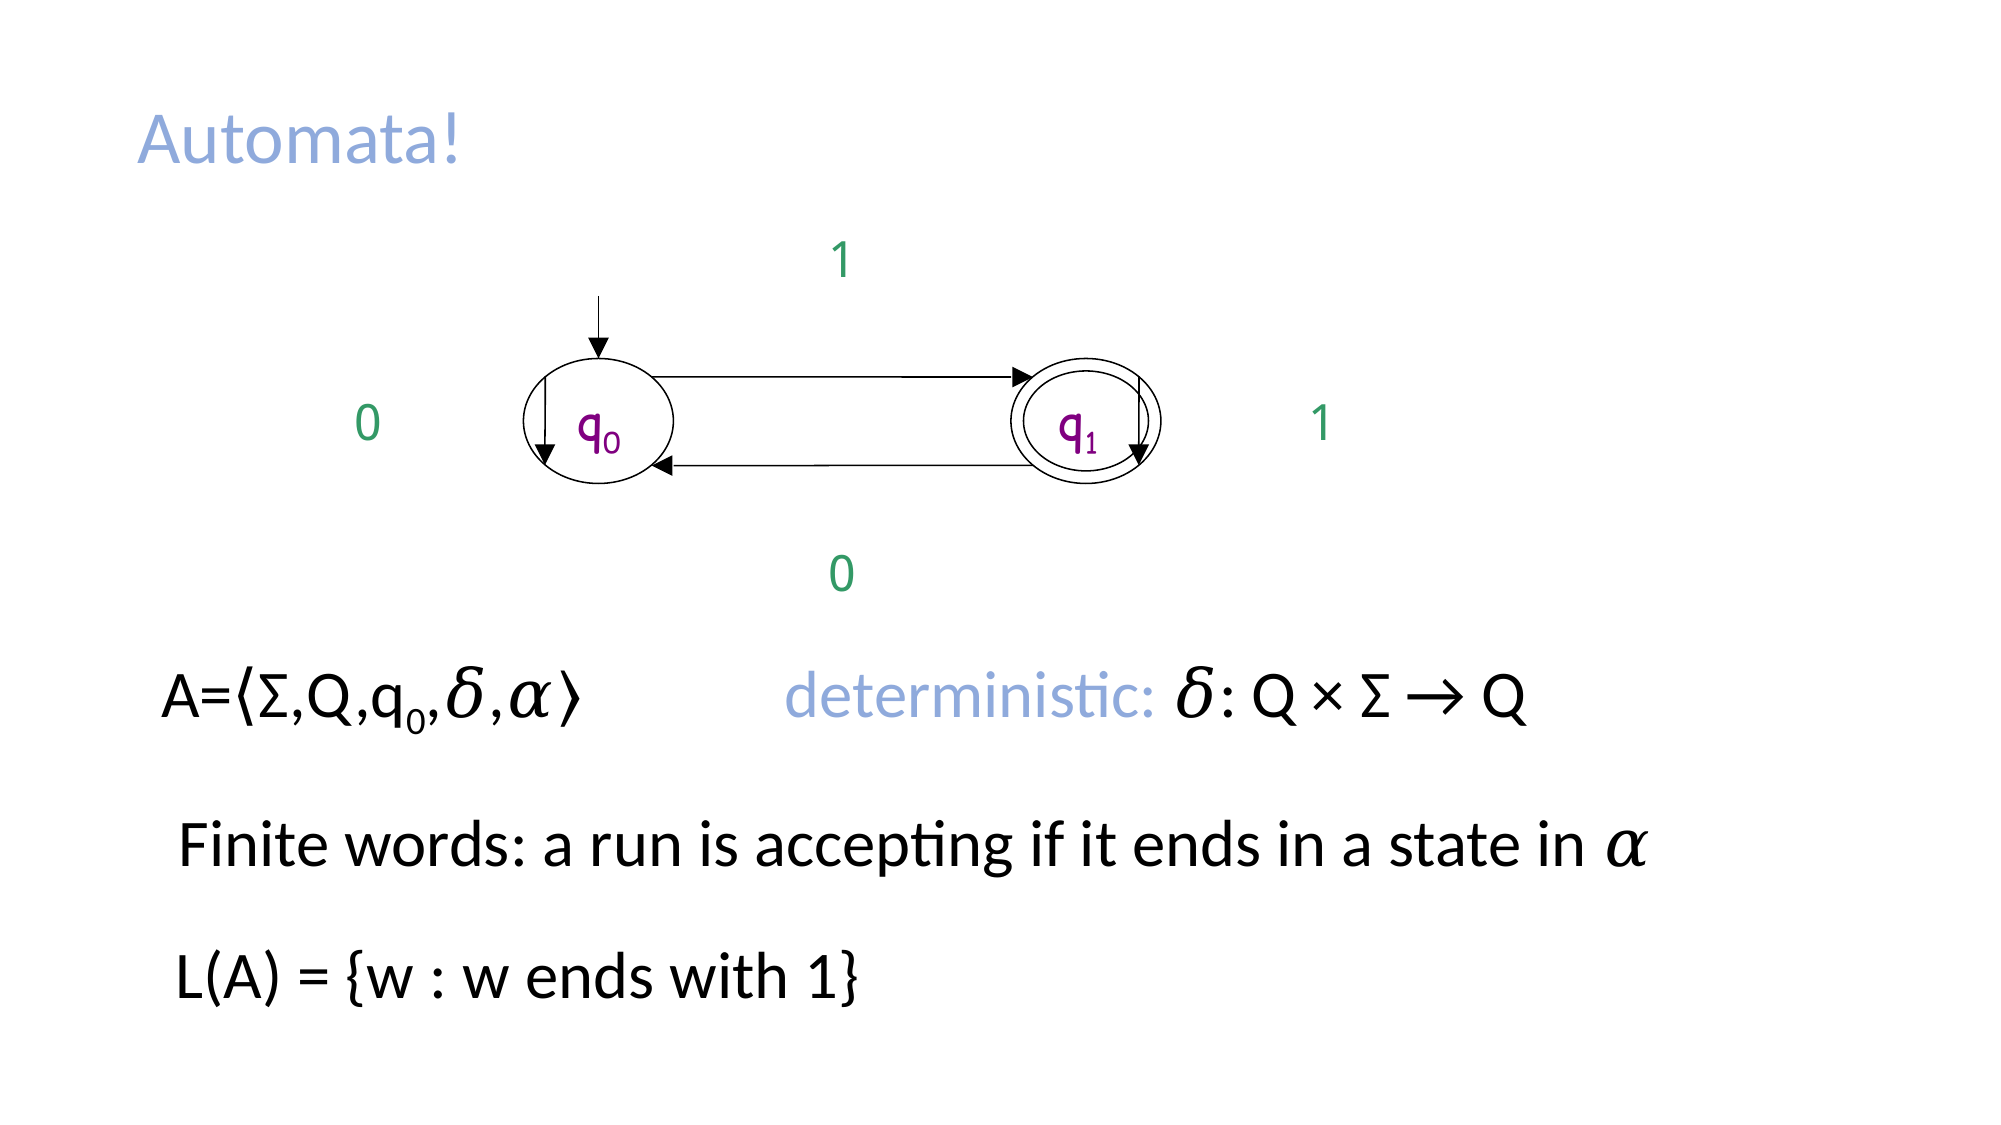

Automata!
1

0
q0
q1
1
0
deterministic: 𝛿: Q × Σ → Q
A=⟨Σ,Q,q0,𝛿,𝛼⟩
Finite words: a run is accepting if it ends in a state in 𝛼
L(A) = {w : w ends with 1}